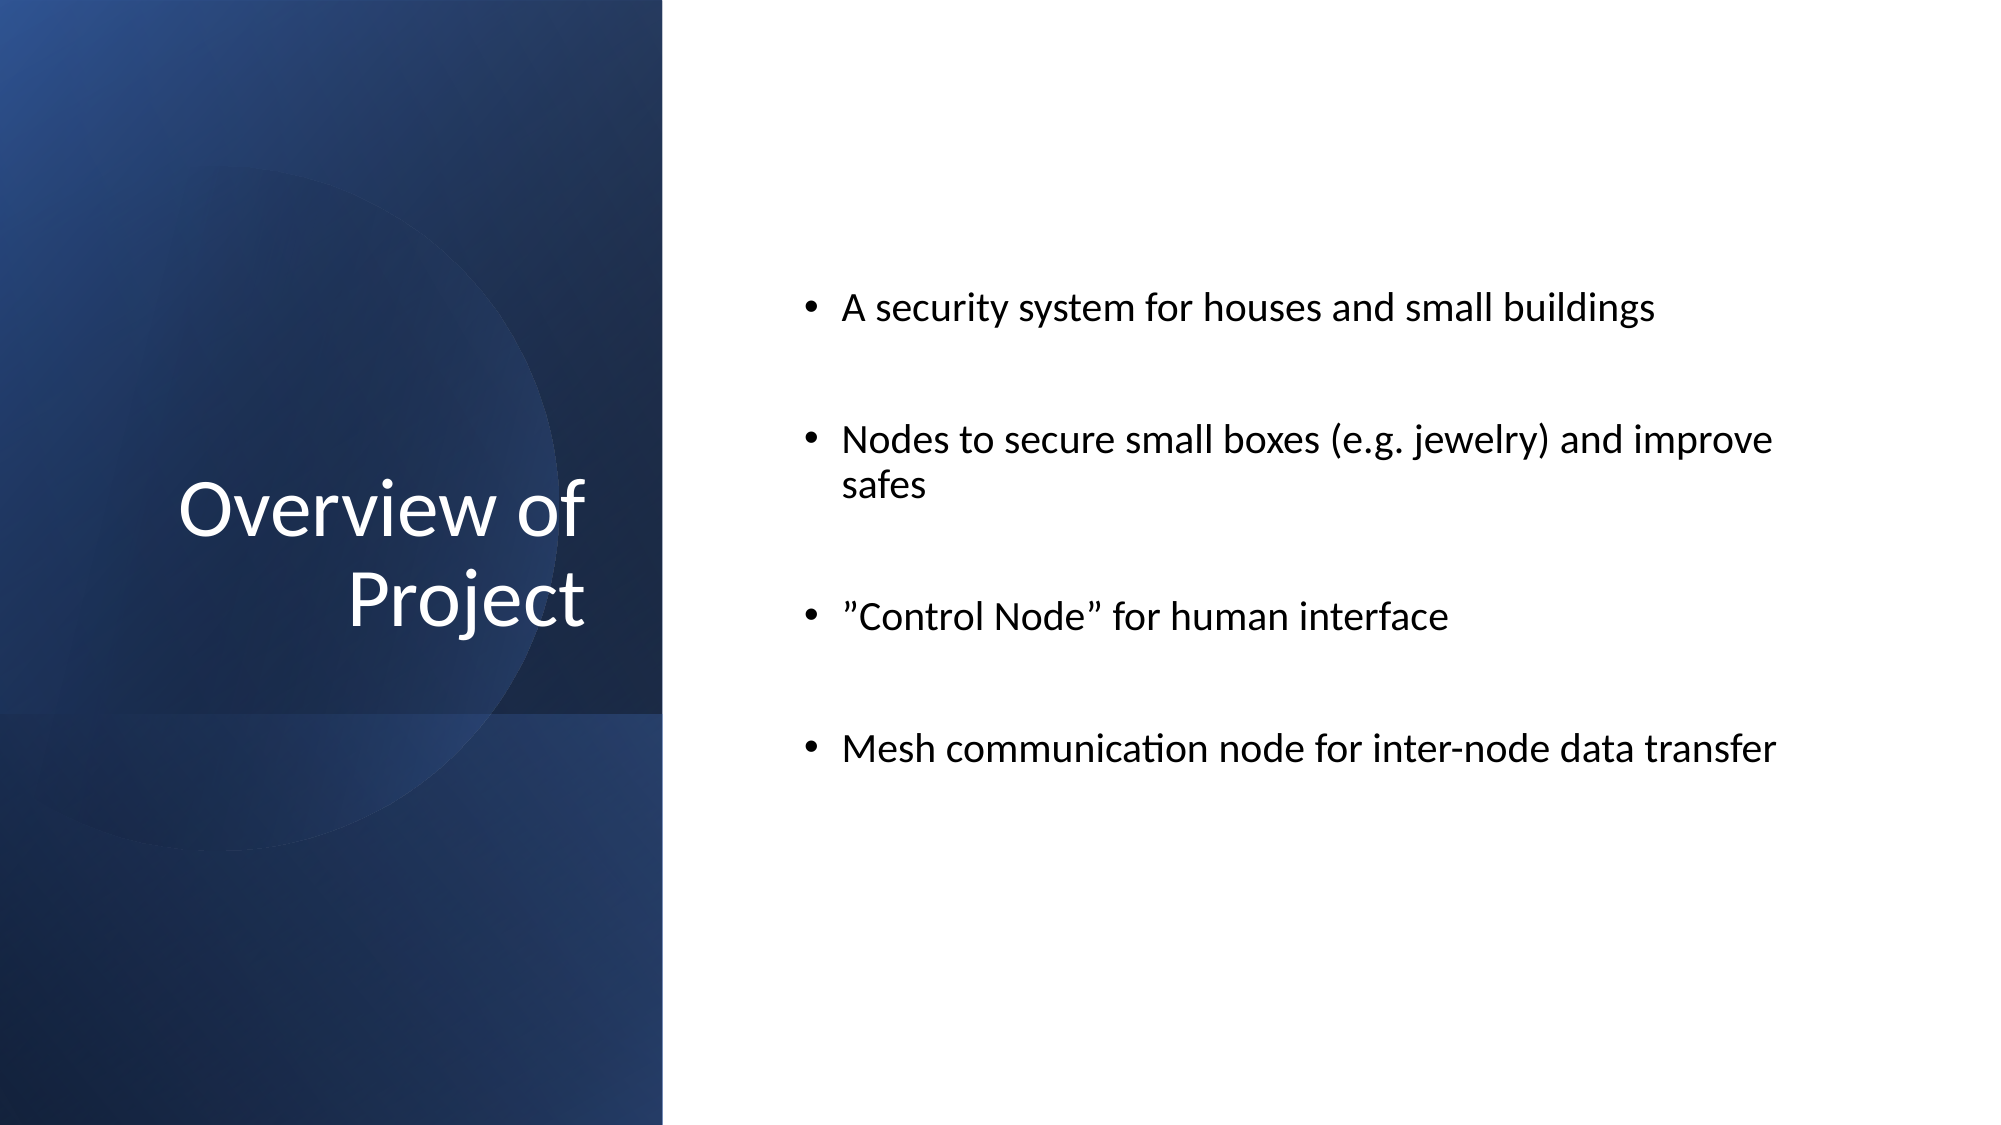

# Overview of Project
A security system for houses and small buildings

Nodes to secure small boxes (e.g. jewelry) and improve safes

”Control Node” for human interface

Mesh communication node for inter-node data transfer